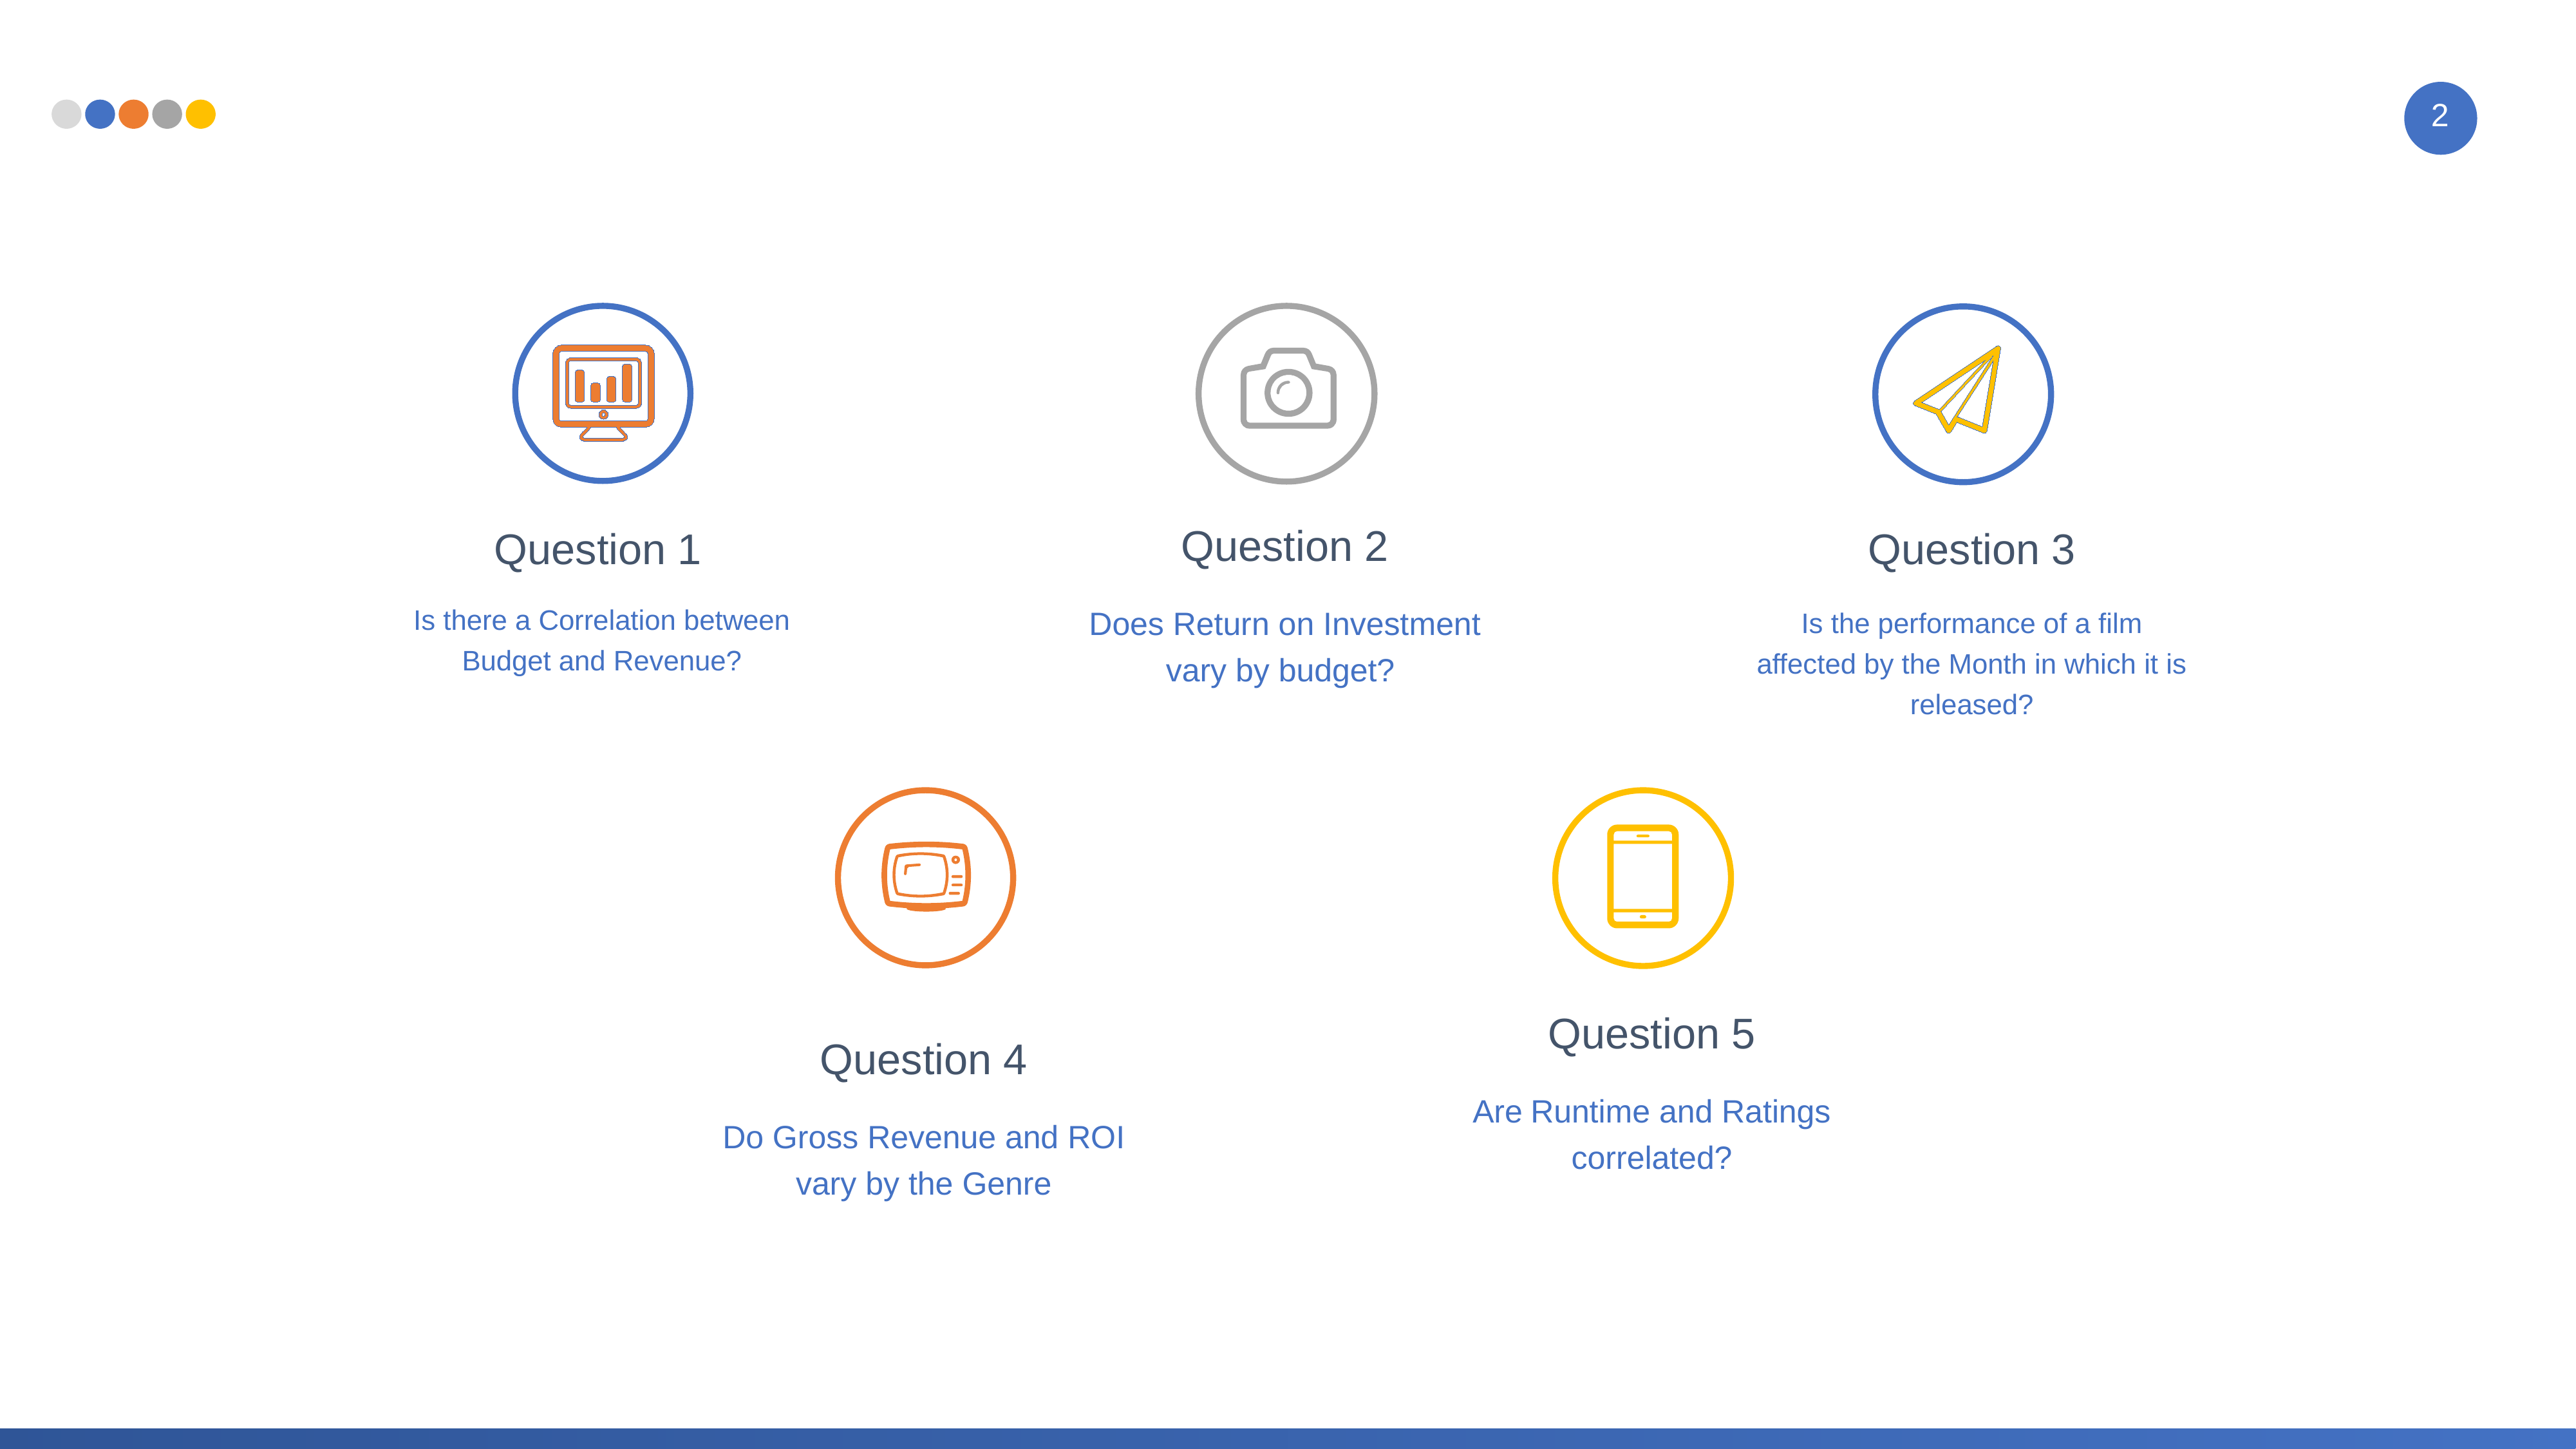

2

Question 2
Does Return on Investment vary by budget?

Question 1
Is there a Correlation between Budget and Revenue?
Question 3
Is the performance of a film affected by the Month in which it is released?

Question 5
Are Runtime and Ratings correlated?
Question 4
Do Gross Revenue and ROI vary by the Genre